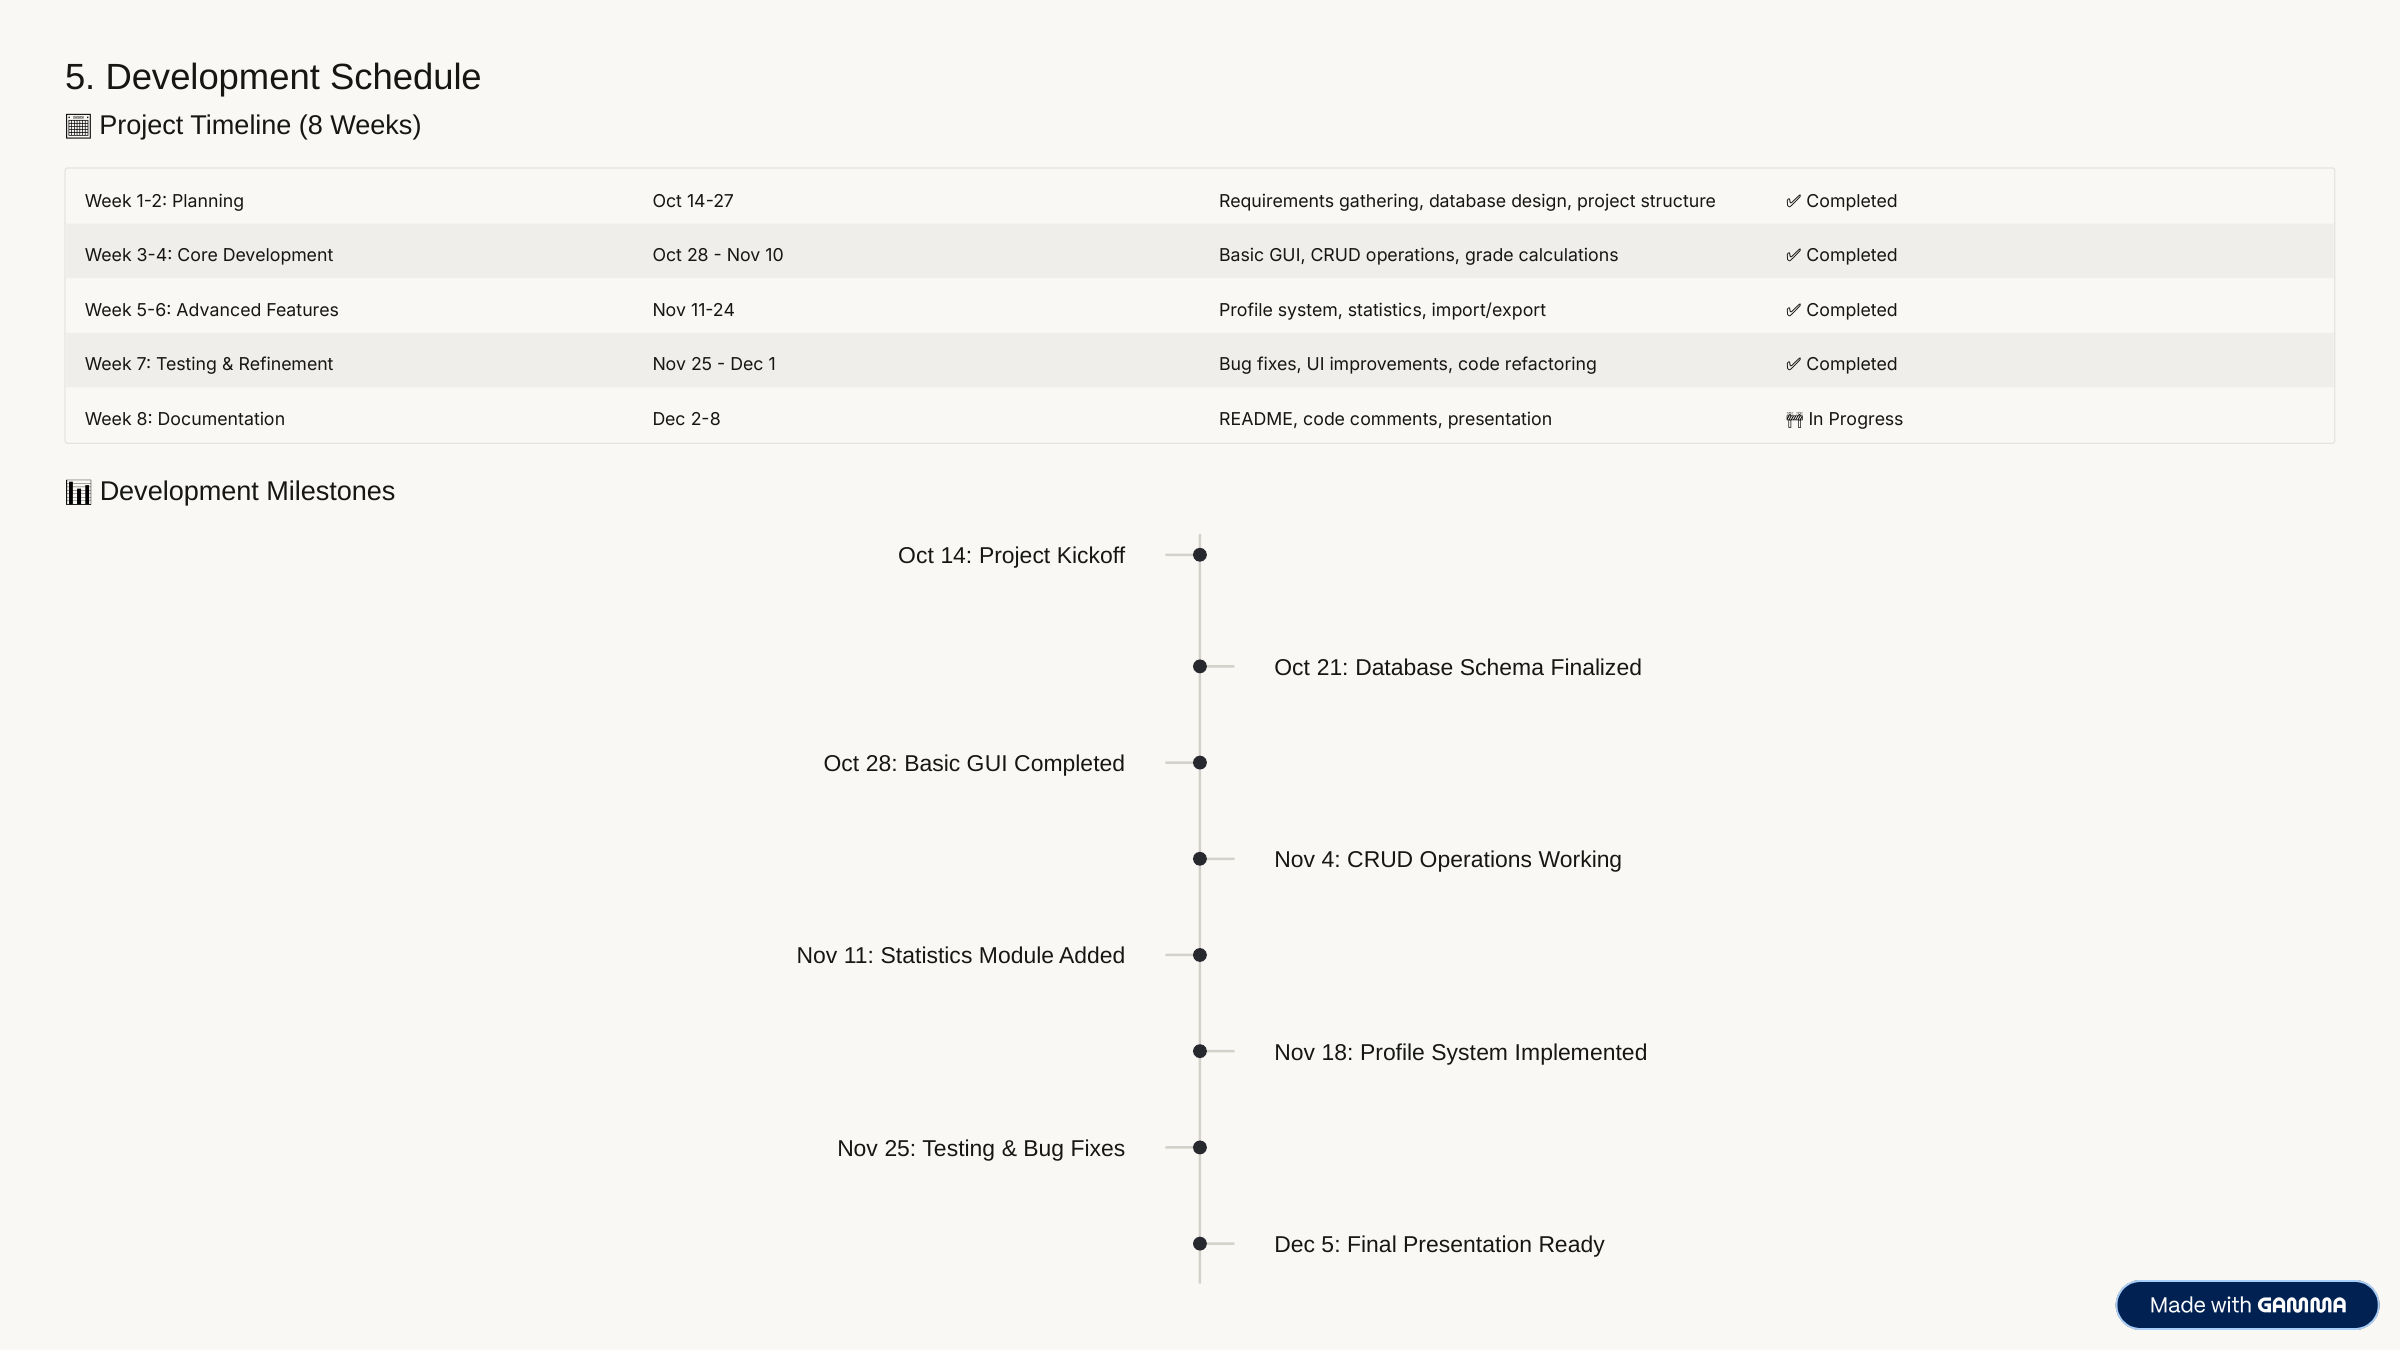

5. Development Schedule
📅 Project Timeline (8 Weeks)

Week 1-2: Planning
Oct 14-27
Requirements gathering, database design, project structure
✅ Completed

Week 3-4: Core Development
Oct 28 - Nov 10
Basic GUI, CRUD operations, grade calculations
✅ Completed

Week 5-6: Advanced Features
Nov 11-24
Profile system, statistics, import/export
✅ Completed

Week 7: Testing & Refinement
Nov 25 - Dec 1
Bug fixes, UI improvements, code refactoring
✅ Completed

Week 8: Documentation
Dec 2-8
README, code comments, presentation
🚧 In Progress
📊 Development Milestones

Oct 14: Project Kickoff

Oct 21: Database Schema Finalized

Oct 28: Basic GUI Completed

Nov 4: CRUD Operations Working

Nov 11: Statistics Module Added

Nov 18: Profile System Implemented

Nov 25: Testing & Bug Fixes

Dec 5: Final Presentation Ready